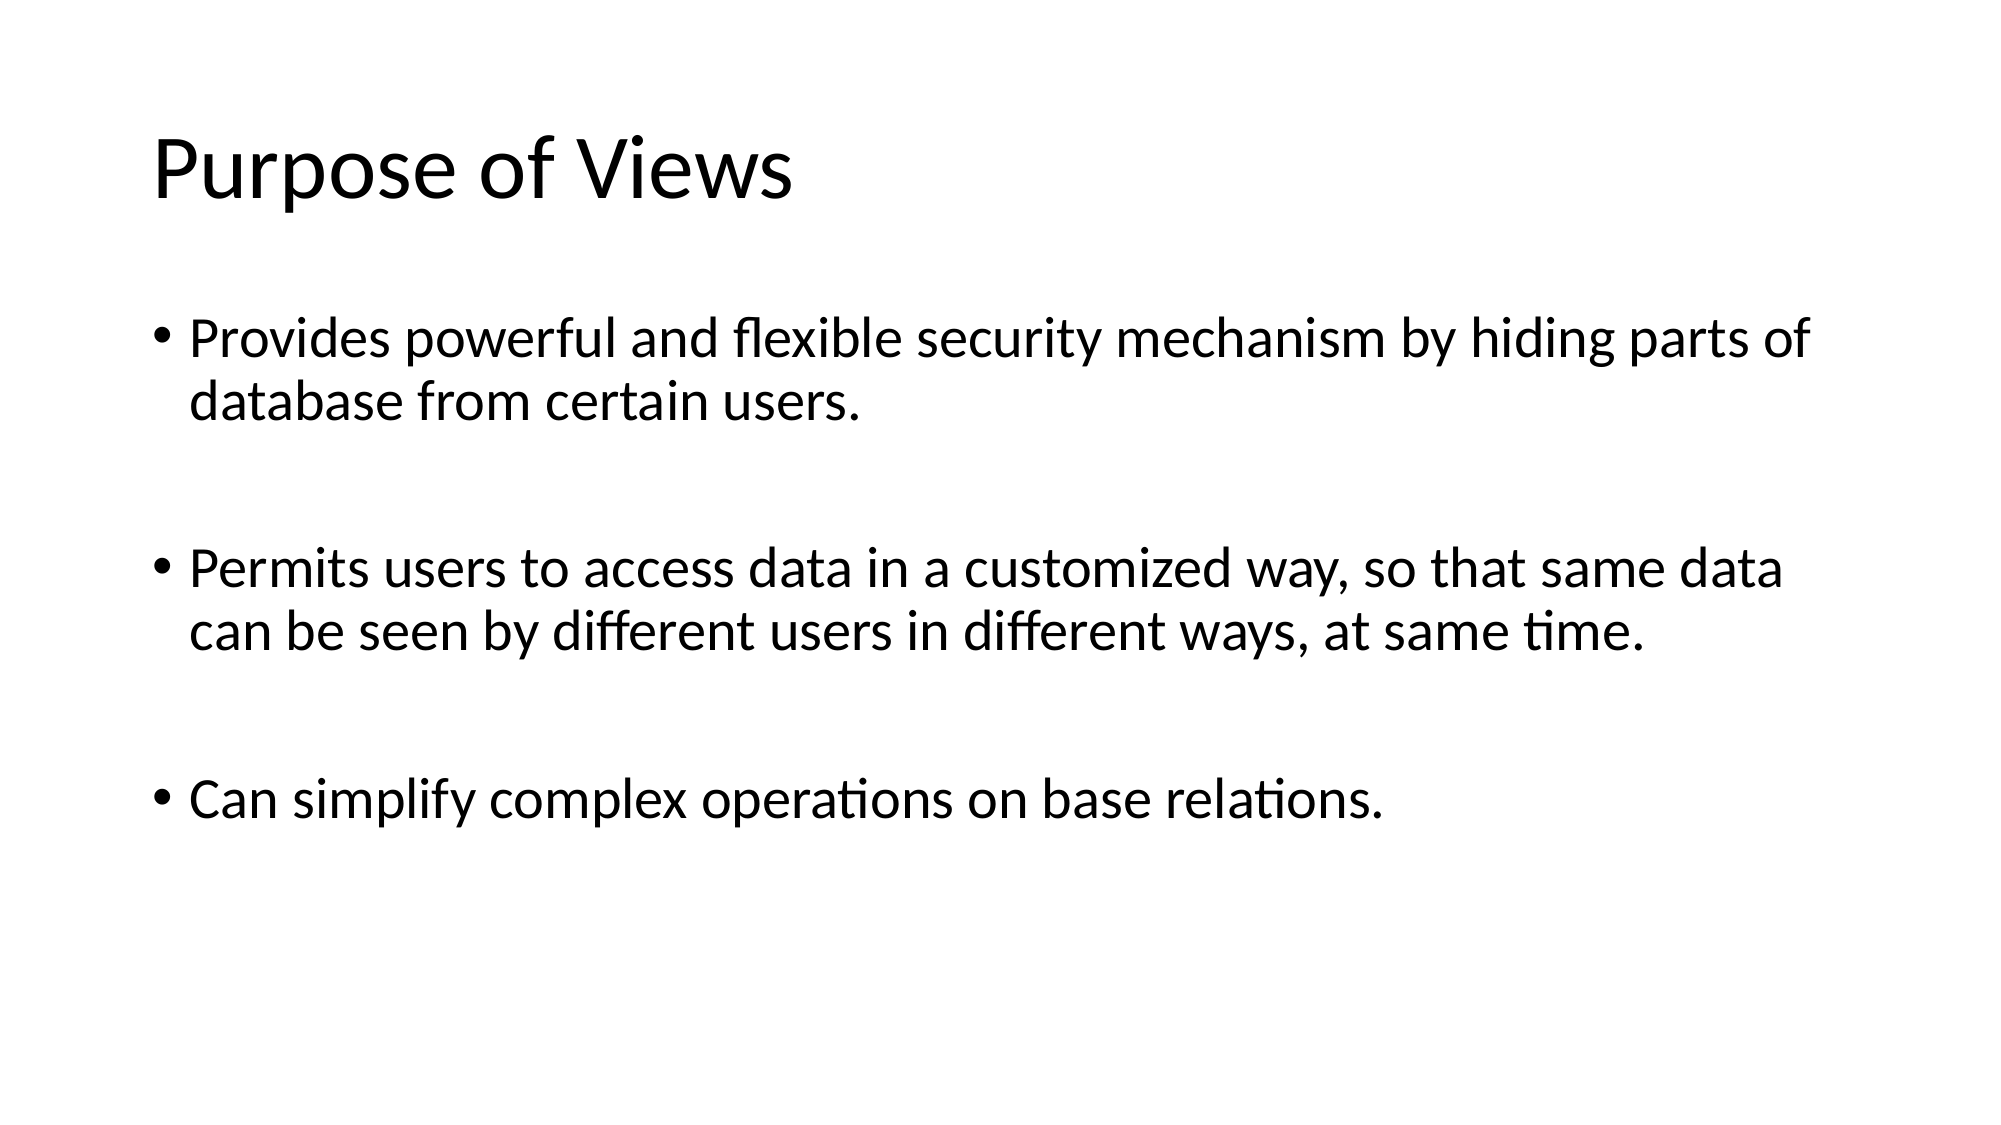

# Purpose of Views
Provides powerful and flexible security mechanism by hiding parts of database from certain users.

Permits users to access data in a customized way, so that same data can be seen by different users in different ways, at same time.

Can simplify complex operations on base relations.